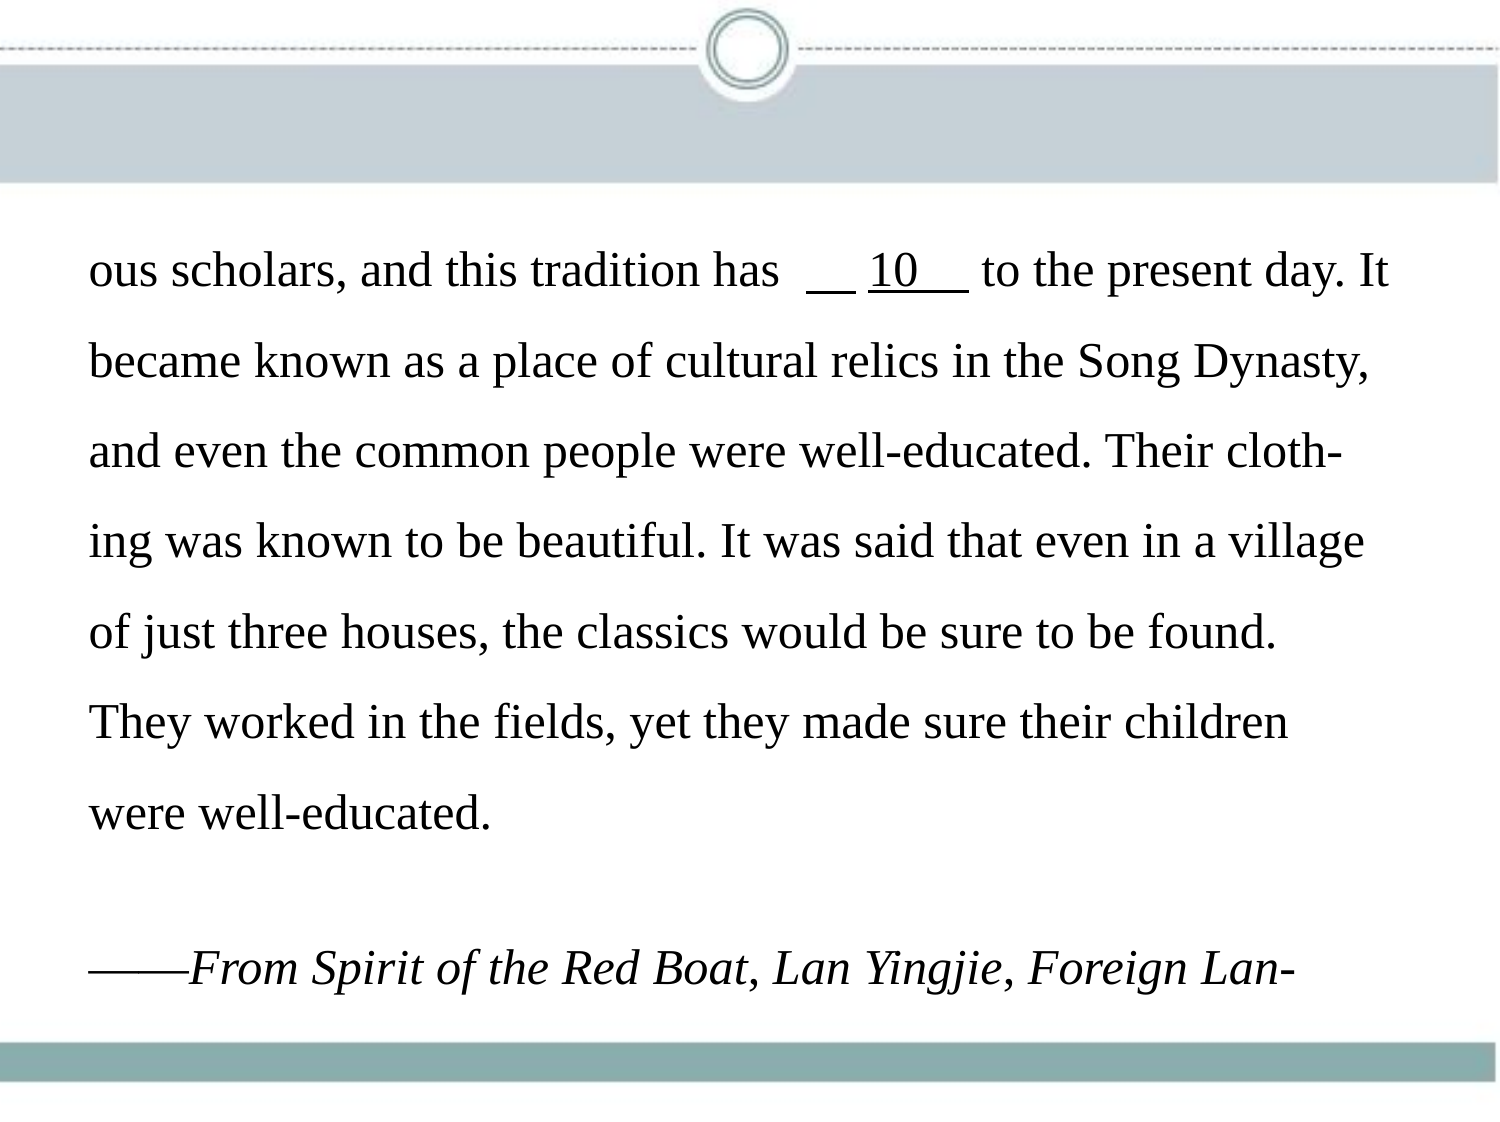

ous scholars, and this tradition has 　10     to the present day. It
became known as a place of cultural relics in the Song Dynasty,
and even the common people were well-educated. Their cloth-
ing was known to be beautiful. It was said that even in a village
of just three houses, the classics would be sure to be found.
They worked in the fields, yet they made sure their children
were well-educated.
——From Spirit of the Red Boat, Lan Yingjie, Foreign Lan-